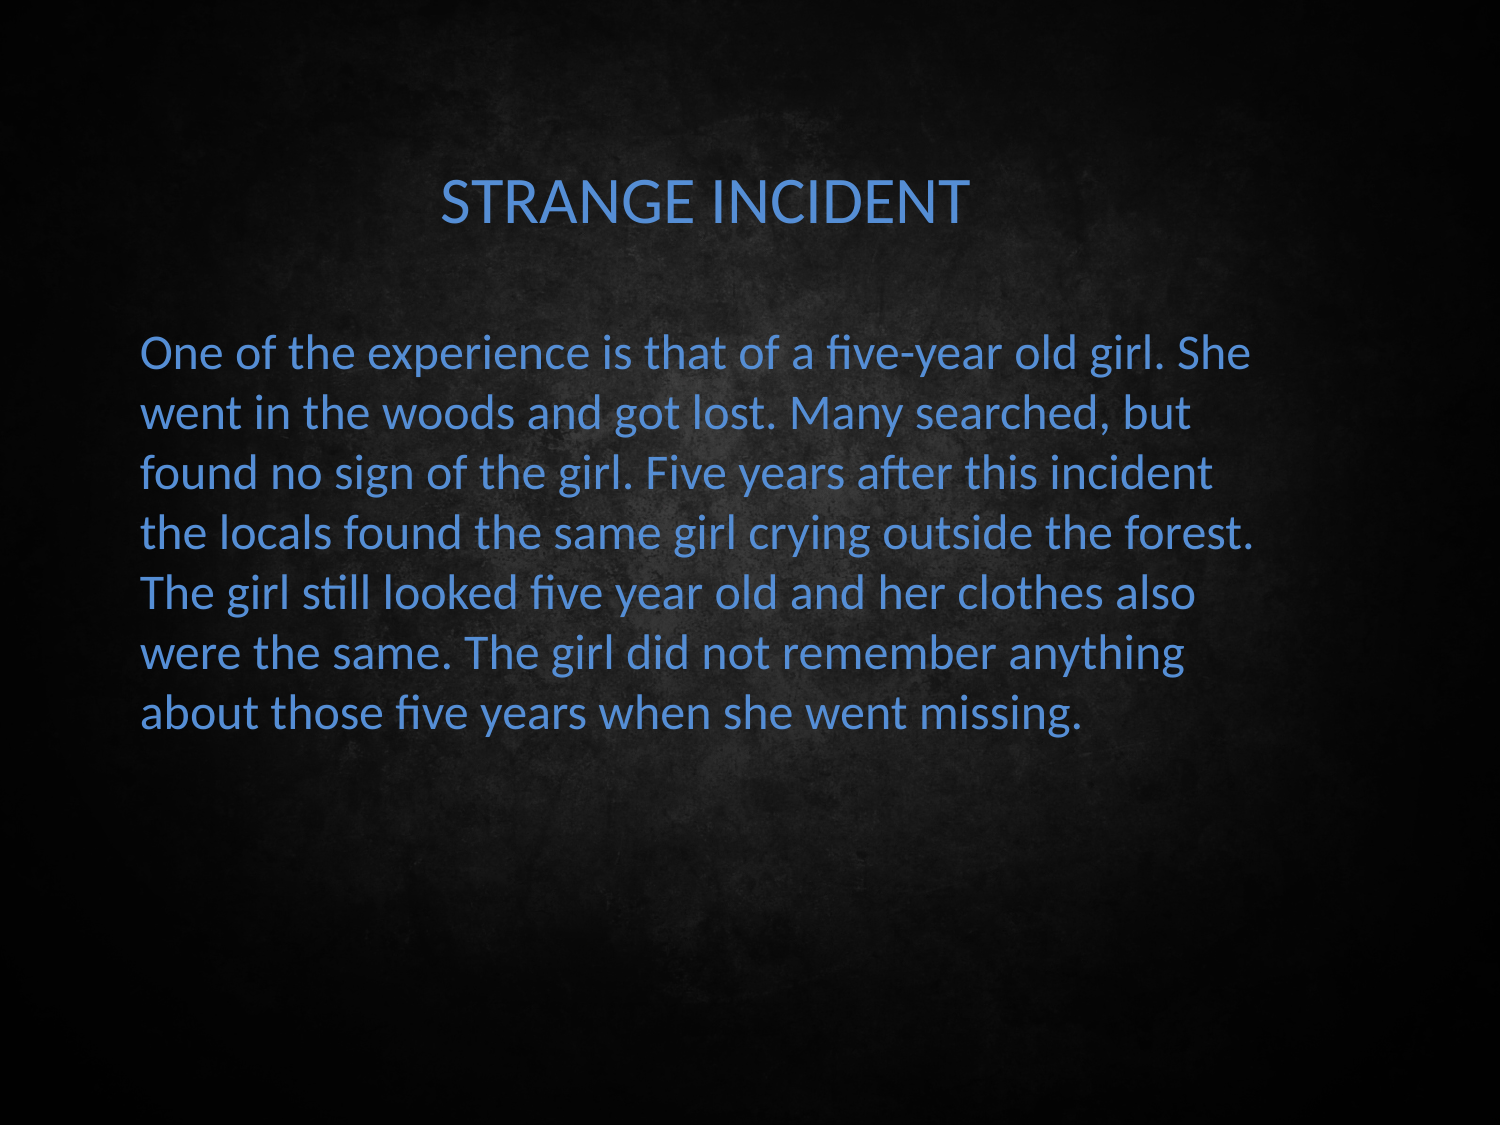

STRANGE INCIDENT
One of the experience is that of a five-year old girl. She went in the woods and got lost. Many searched, but found no sign of the girl. Five years after this incident the locals found the same girl crying outside the forest. The girl still looked five year old and her clothes also were the same. The girl did not remember anything about those five years when she went missing.